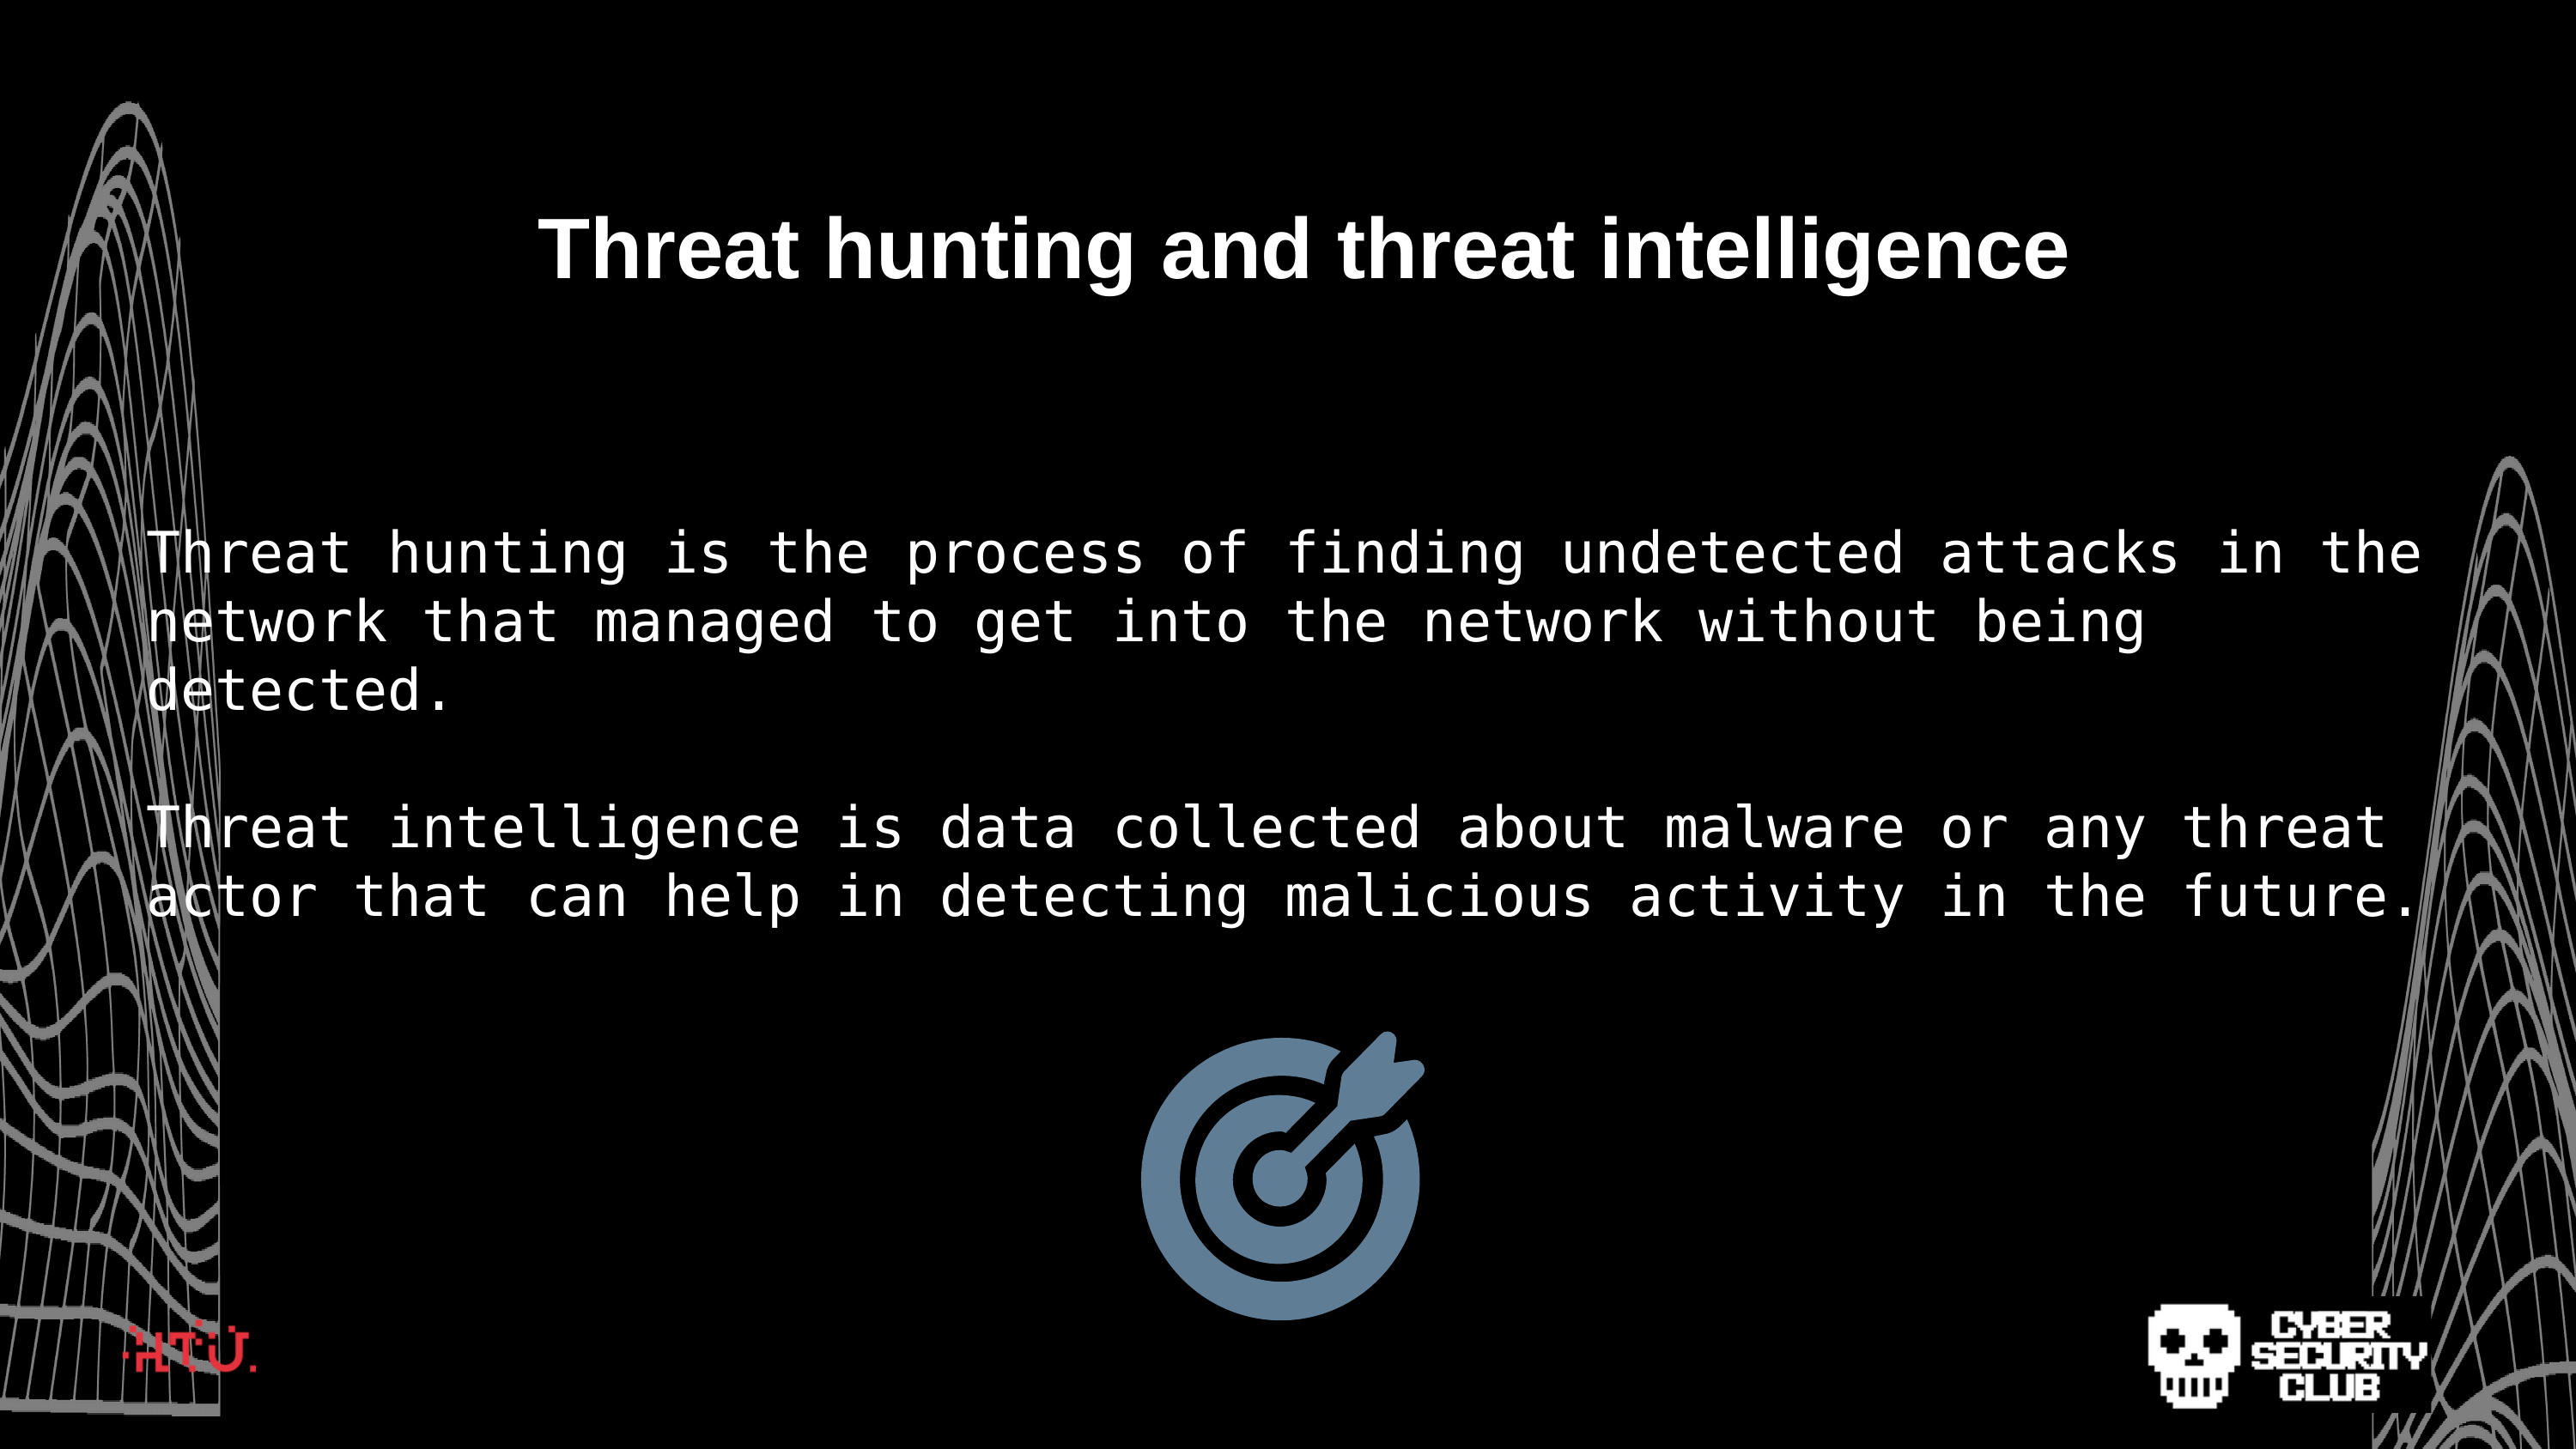

Threat hunting and threat intelligence

Threat hunting is the process of finding undetected attacks in the network that managed to get into the network without being detected.

Threat intelligence is data collected about malware or any threat actor that can help in detecting malicious activity in the future.